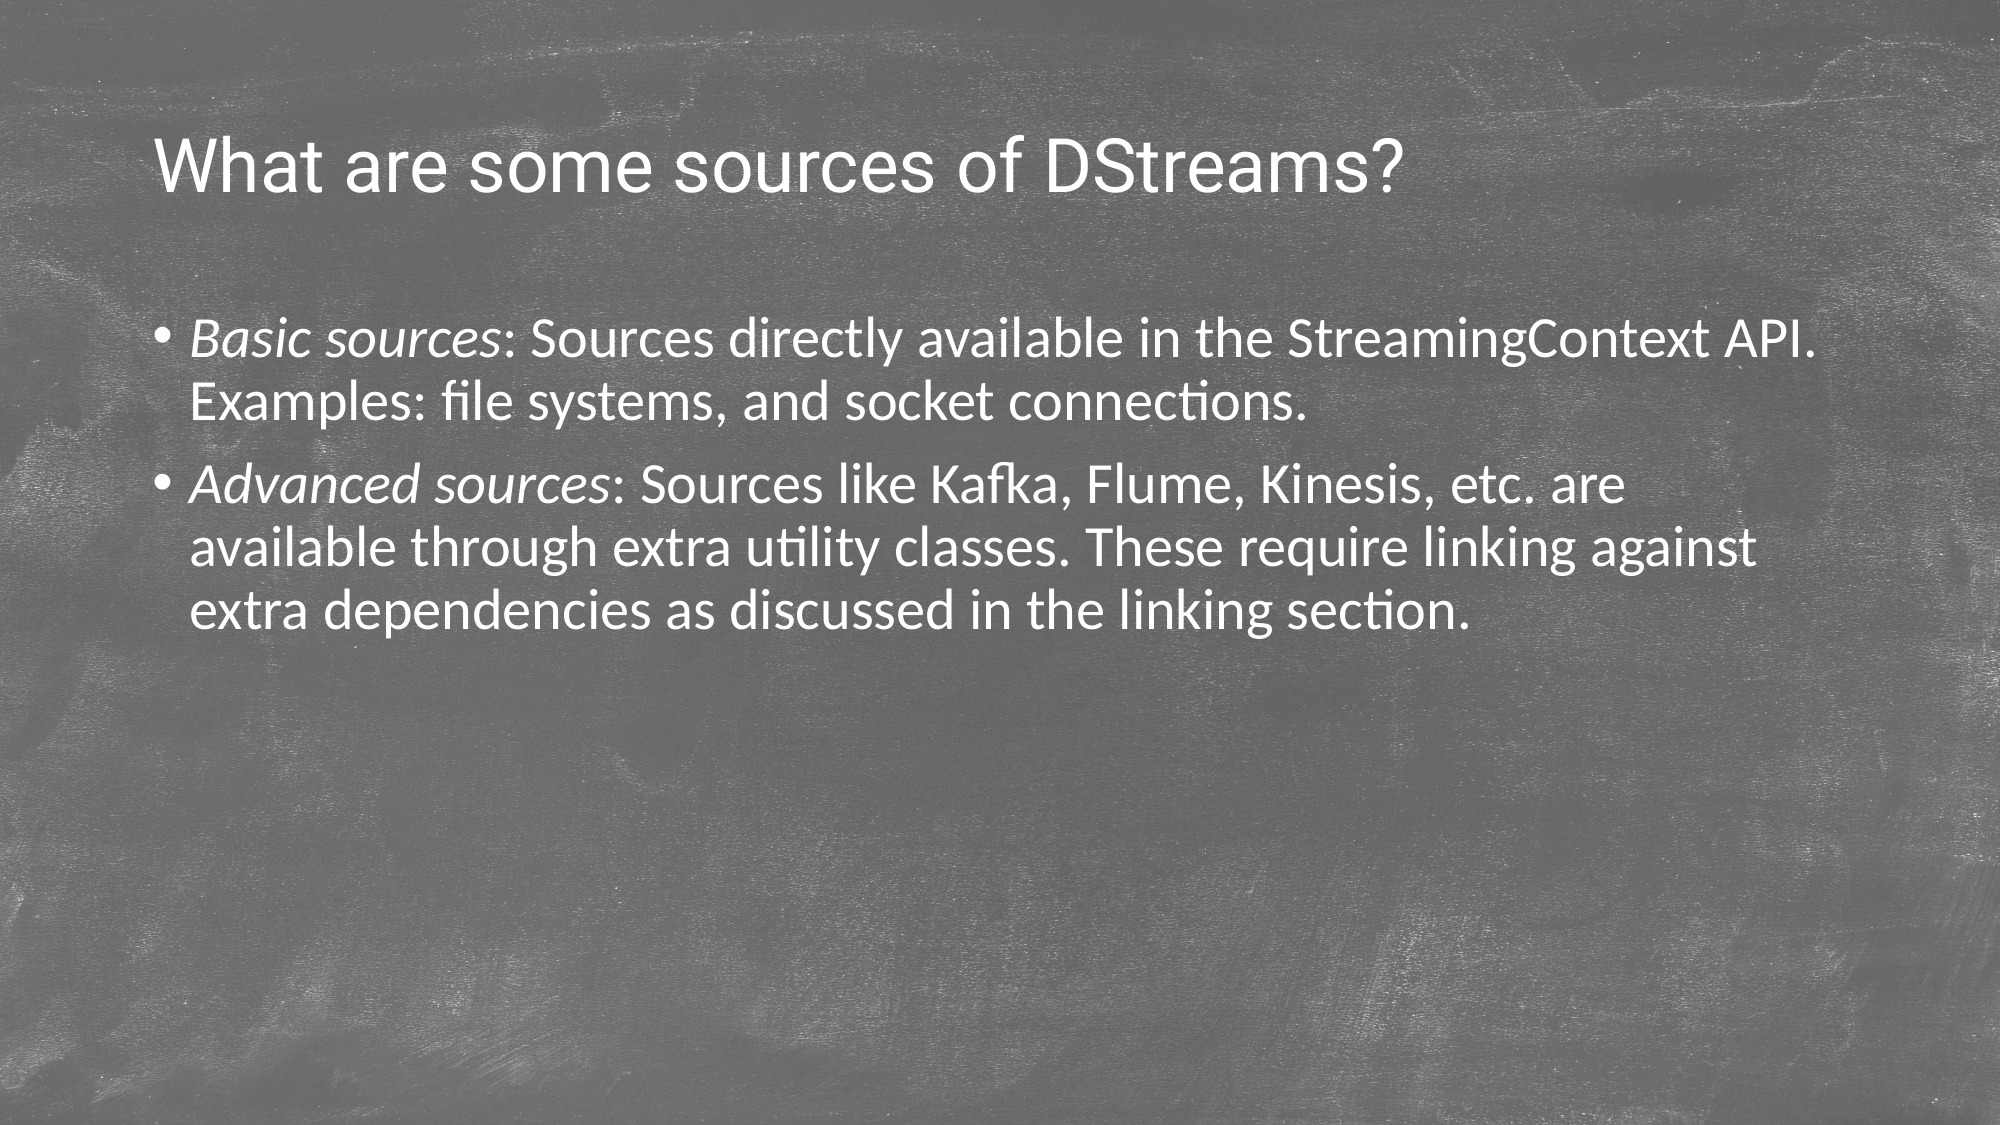

# What are some sources of DStreams?
Basic sources: Sources directly available in the StreamingContext API. Examples: file systems, and socket connections.
Advanced sources: Sources like Kafka, Flume, Kinesis, etc. are available through extra utility classes. These require linking against extra dependencies as discussed in the linking section.